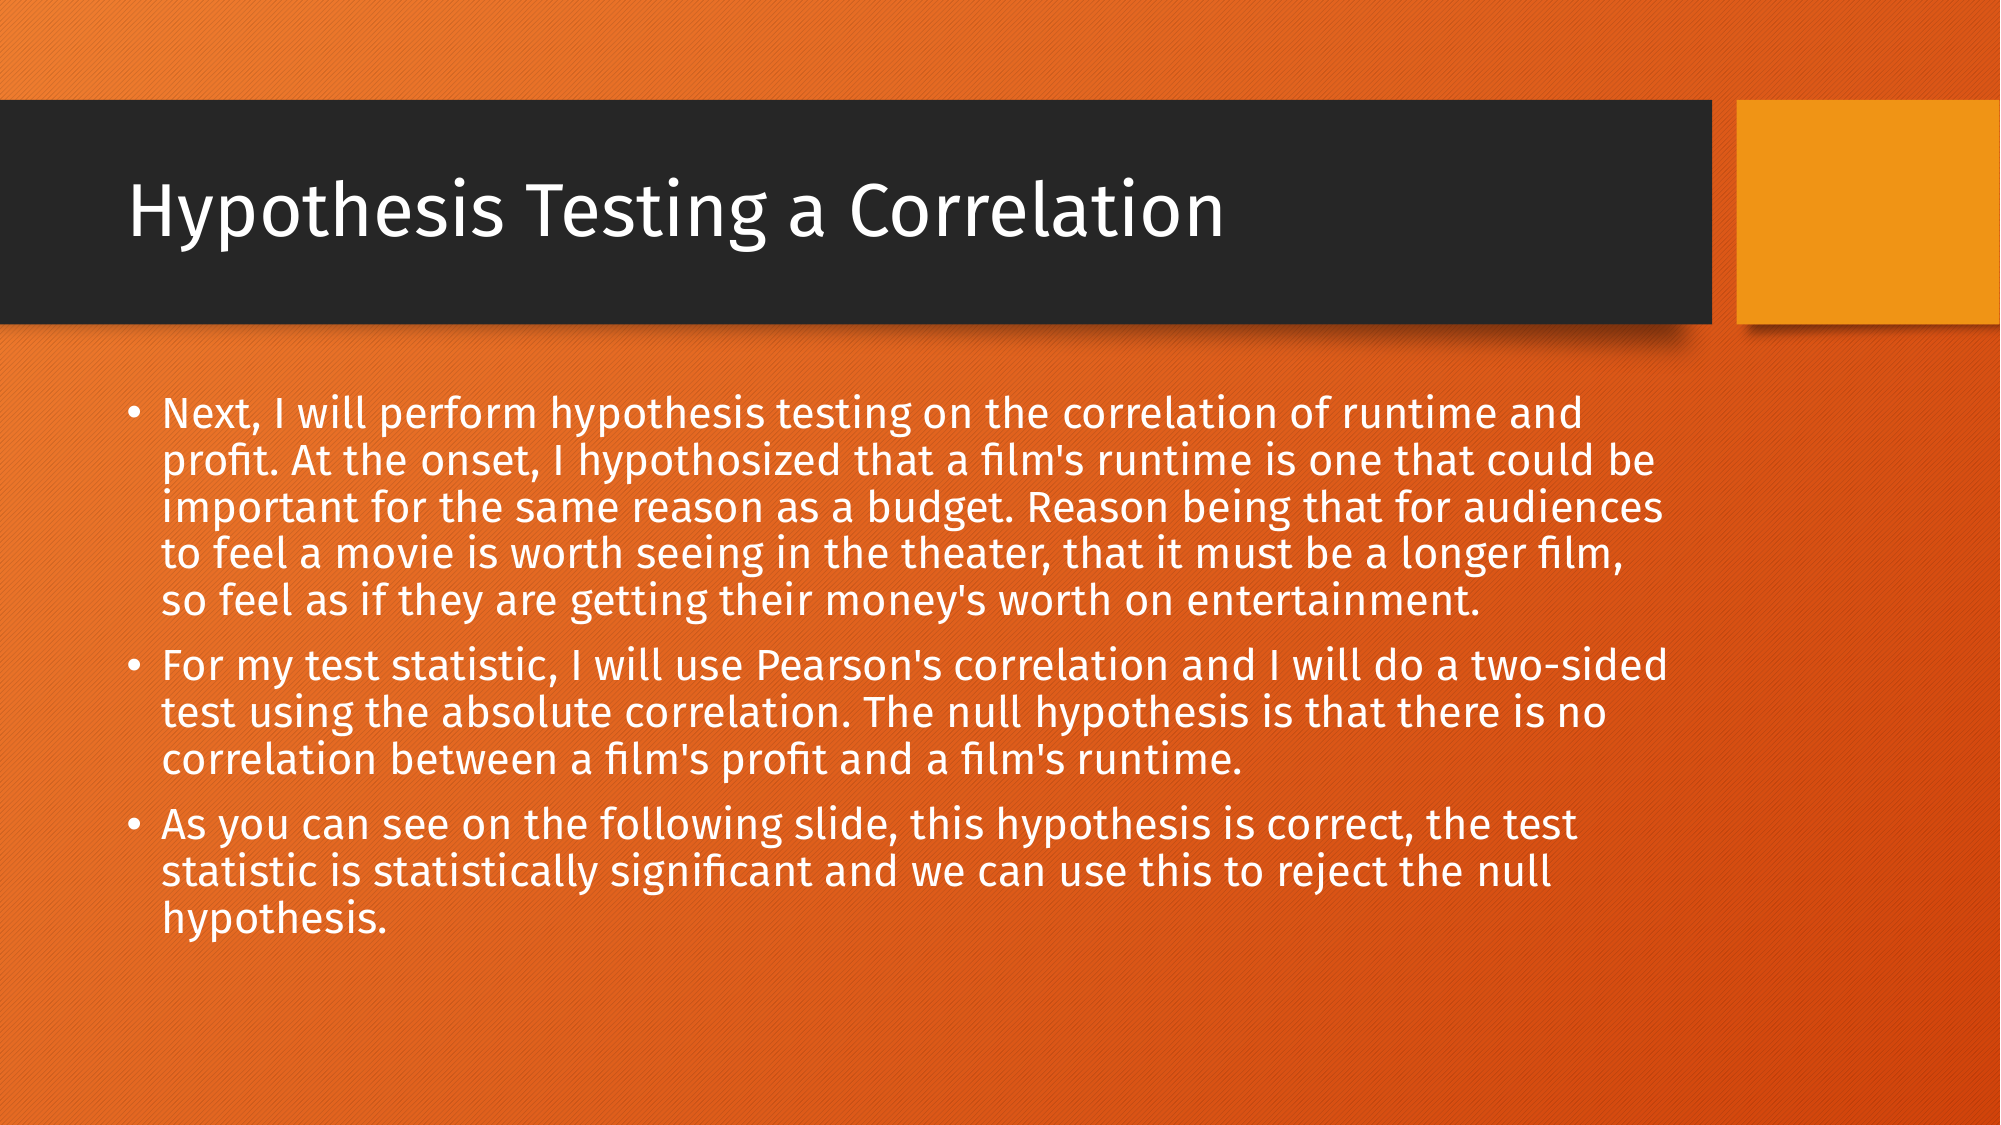

# Hypothesis Testing a Correlation
Next, I will perform hypothesis testing on the correlation of runtime and profit. At the onset, I hypothosized that a film's runtime is one that could be important for the same reason as a budget. Reason being that for audiences to feel a movie is worth seeing in the theater, that it must be a longer film, so feel as if they are getting their money's worth on entertainment.
For my test statistic, I will use Pearson's correlation and I will do a two-sided test using the absolute correlation. The null hypothesis is that there is no correlation between a film's profit and a film's runtime.
As you can see on the following slide, this hypothesis is correct, the test statistic is statistically significant and we can use this to reject the null hypothesis.